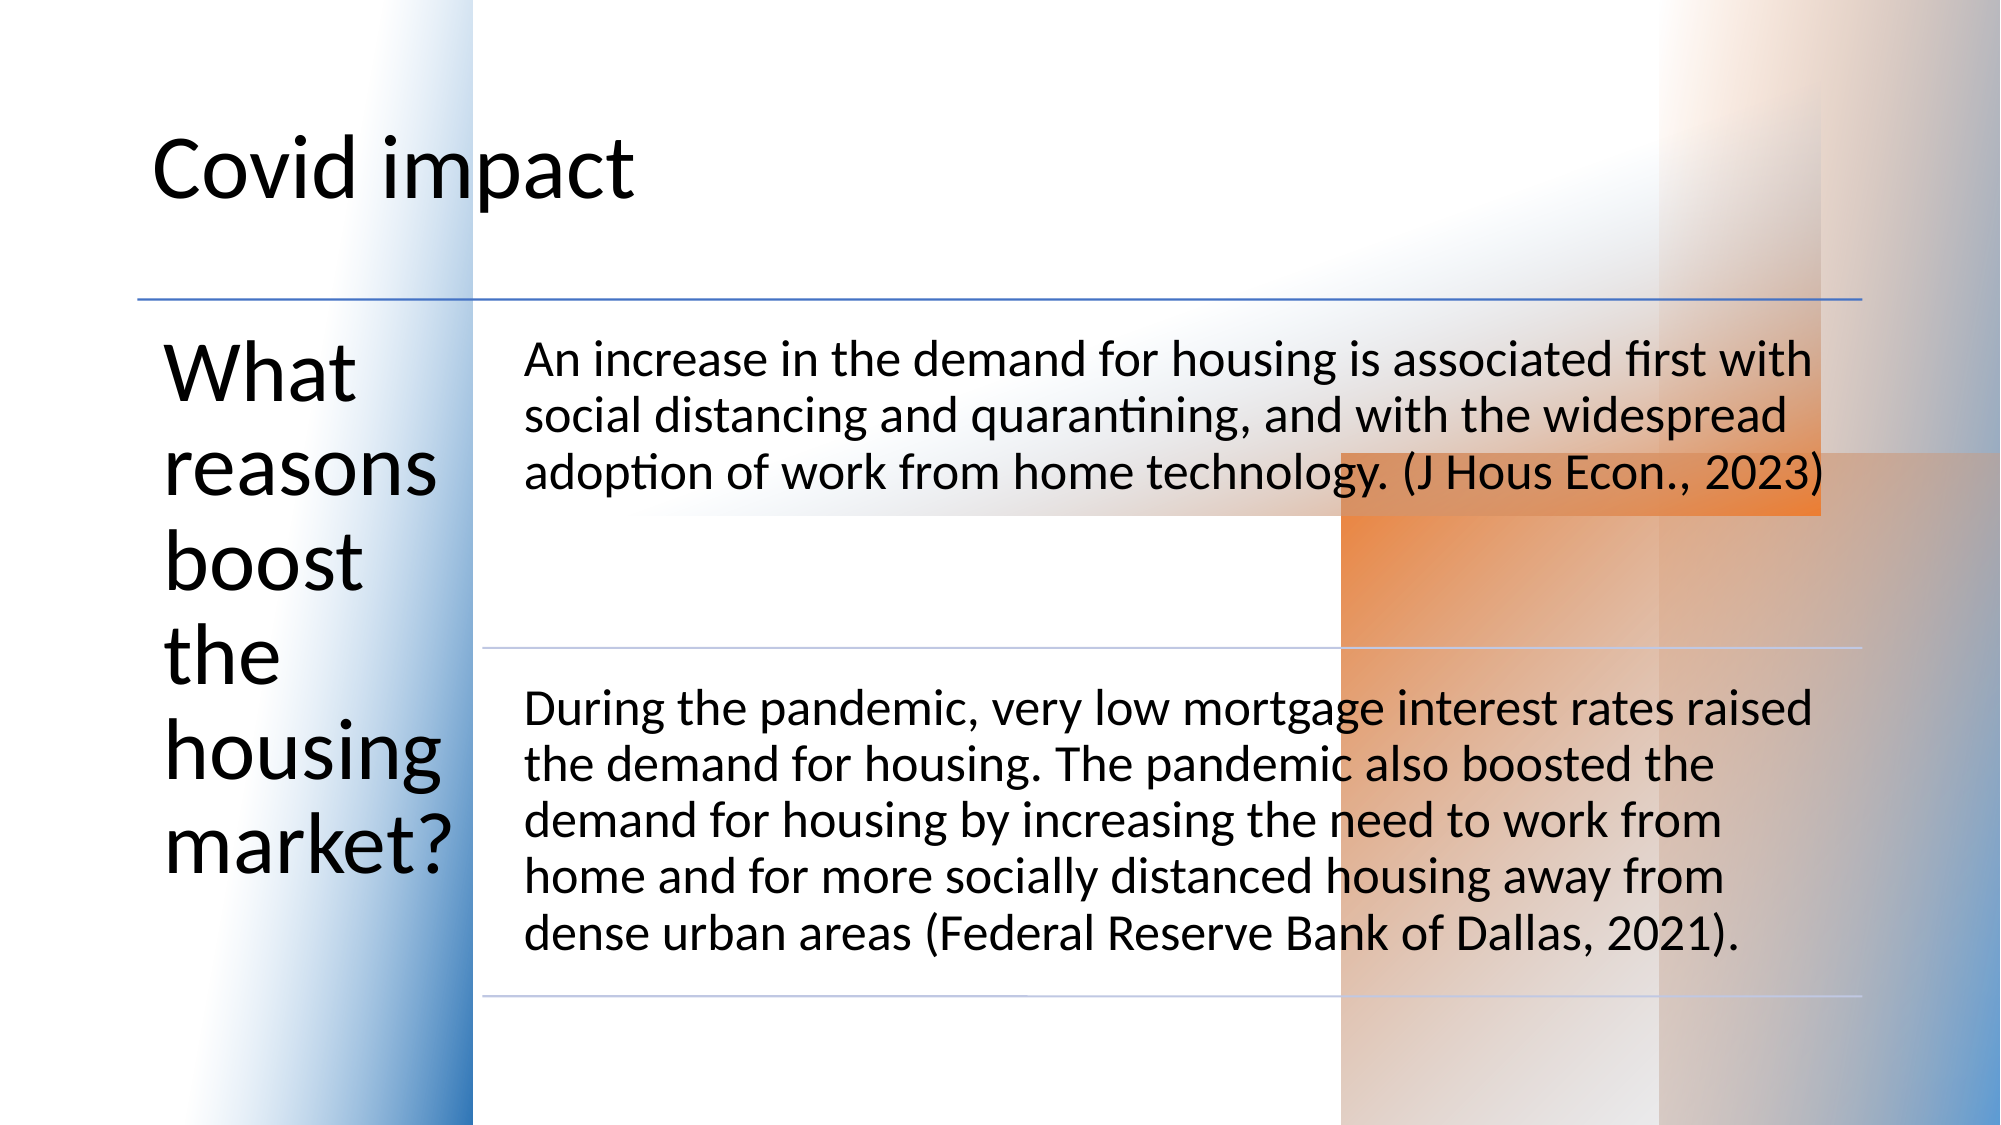

# Covid impact
What reasons boost the housing market?
An increase in the demand for housing is associated first with social distancing and quarantining, and with the widespread adoption of work from home technology. (J Hous Econ., 2023)
During the pandemic, very low mortgage interest rates raised the demand for housing. The pandemic also boosted the demand for housing by increasing the need to work from home and for more socially distanced housing away from dense urban areas (Federal Reserve Bank of Dallas, 2021).